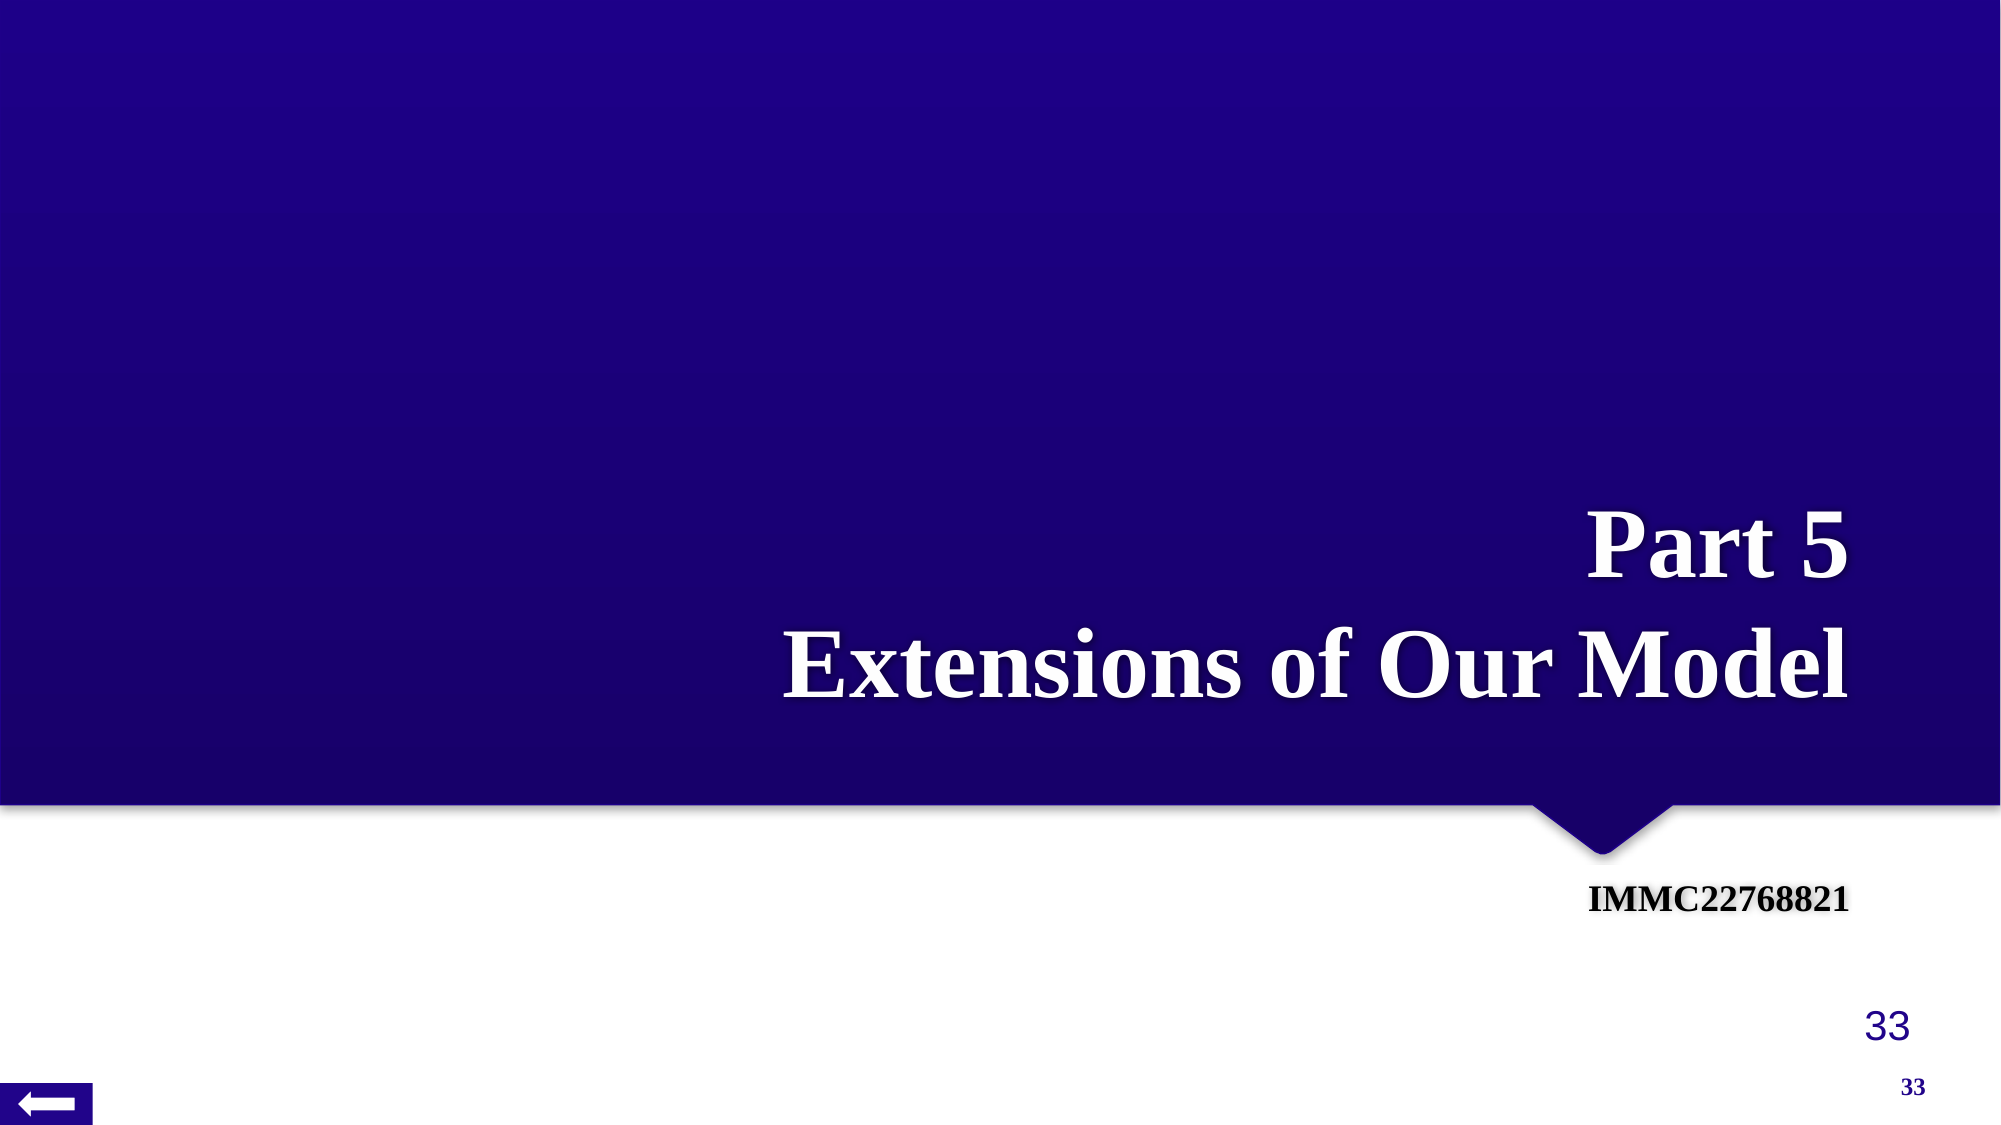

# Part 5 Extensions of Our Model
IMMC22768821
33
33